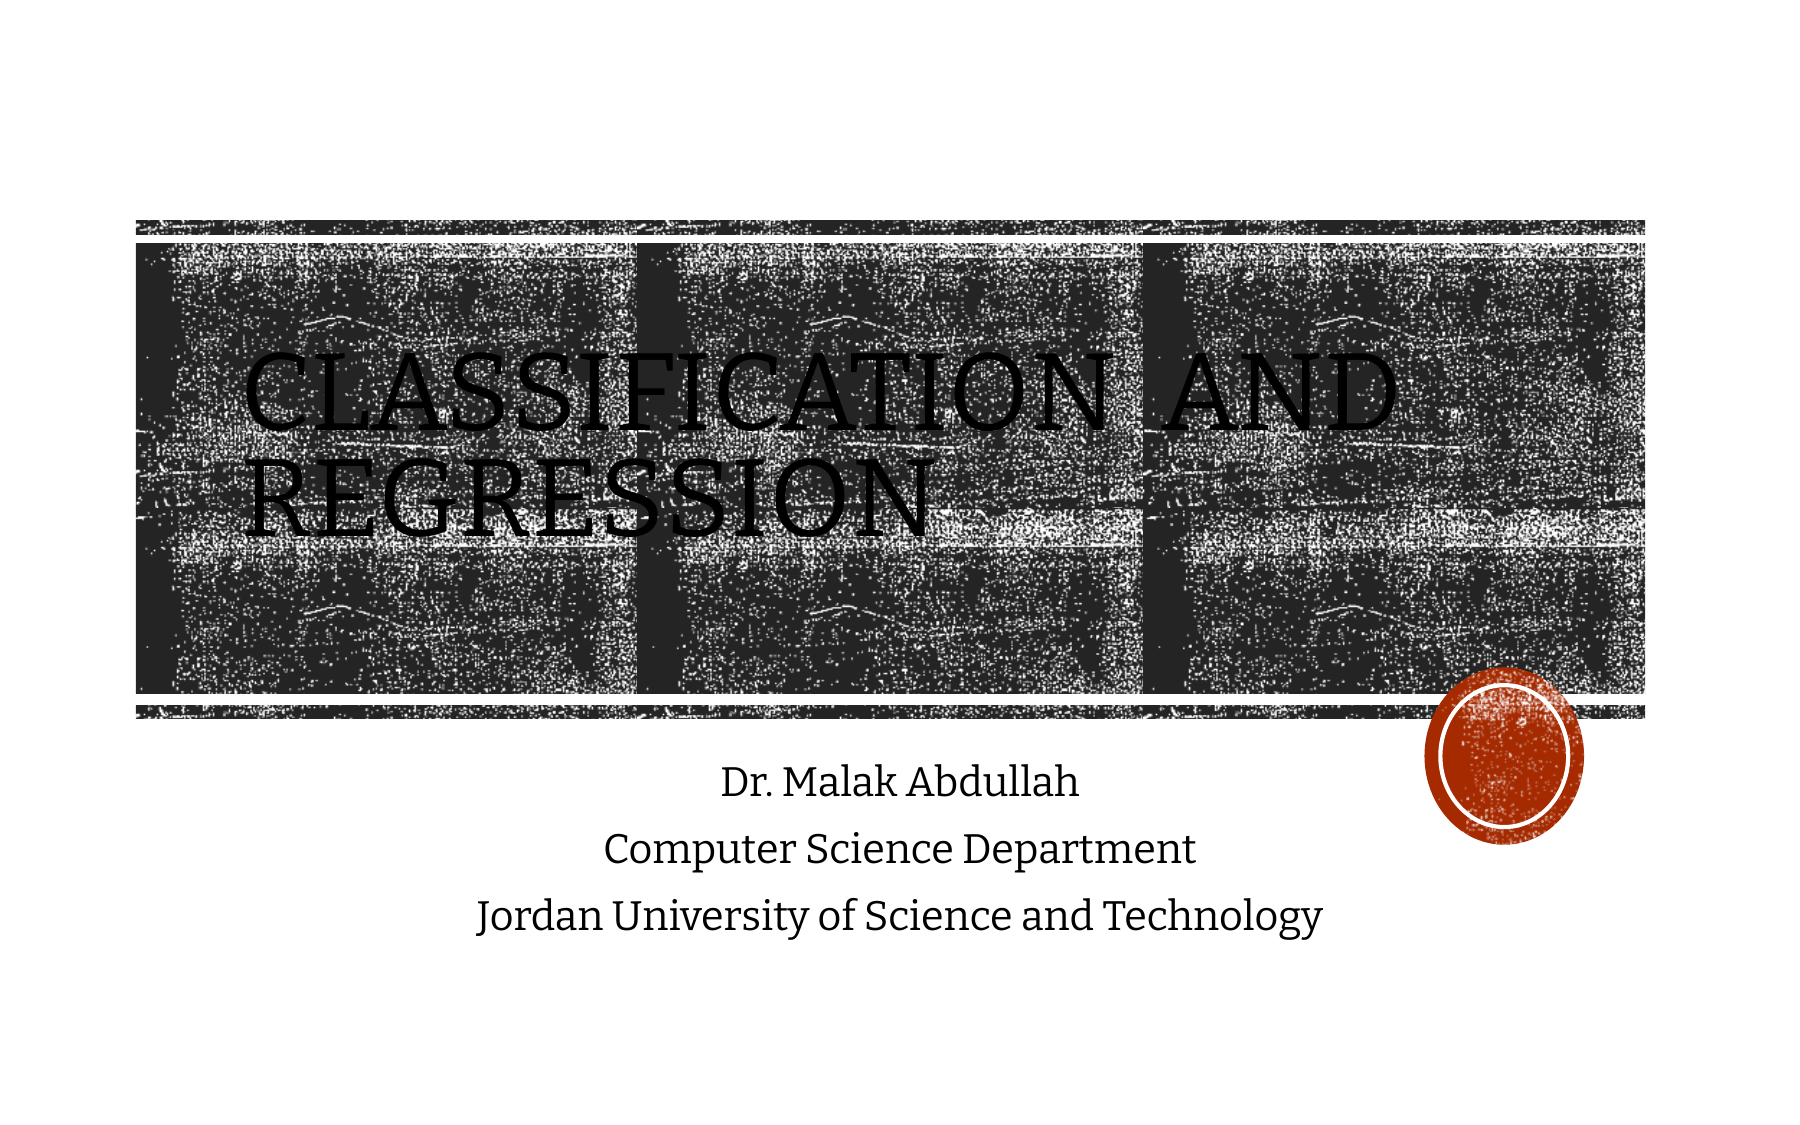

# Classification  and Regression
Dr. Malak Abdullah
Computer Science Department
Jordan University of Science and Technology